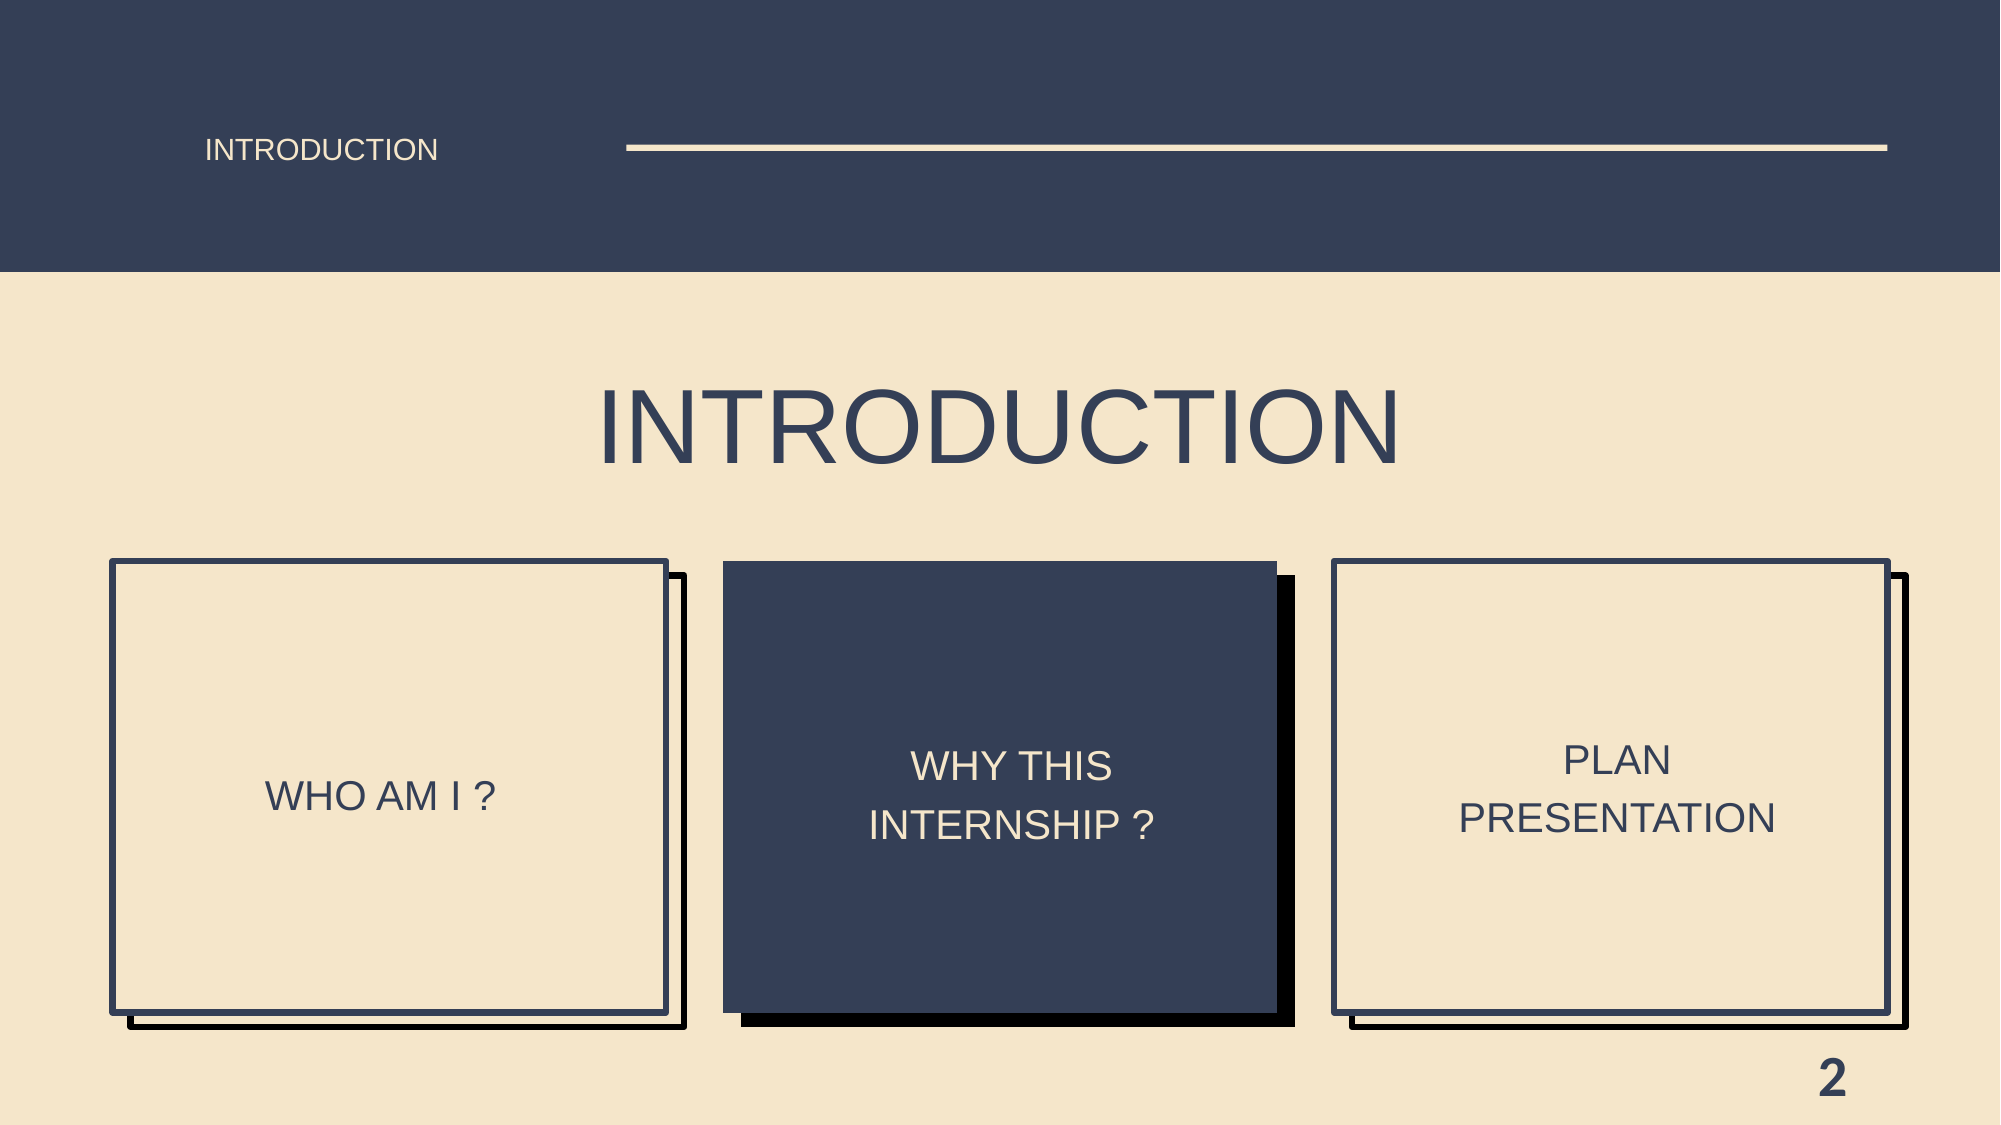

INTRODUCTION

INTRODUCTION

PLAN PRESENTATION
WHY THIS INTERNSHIP ?
WHO AM I ?
2